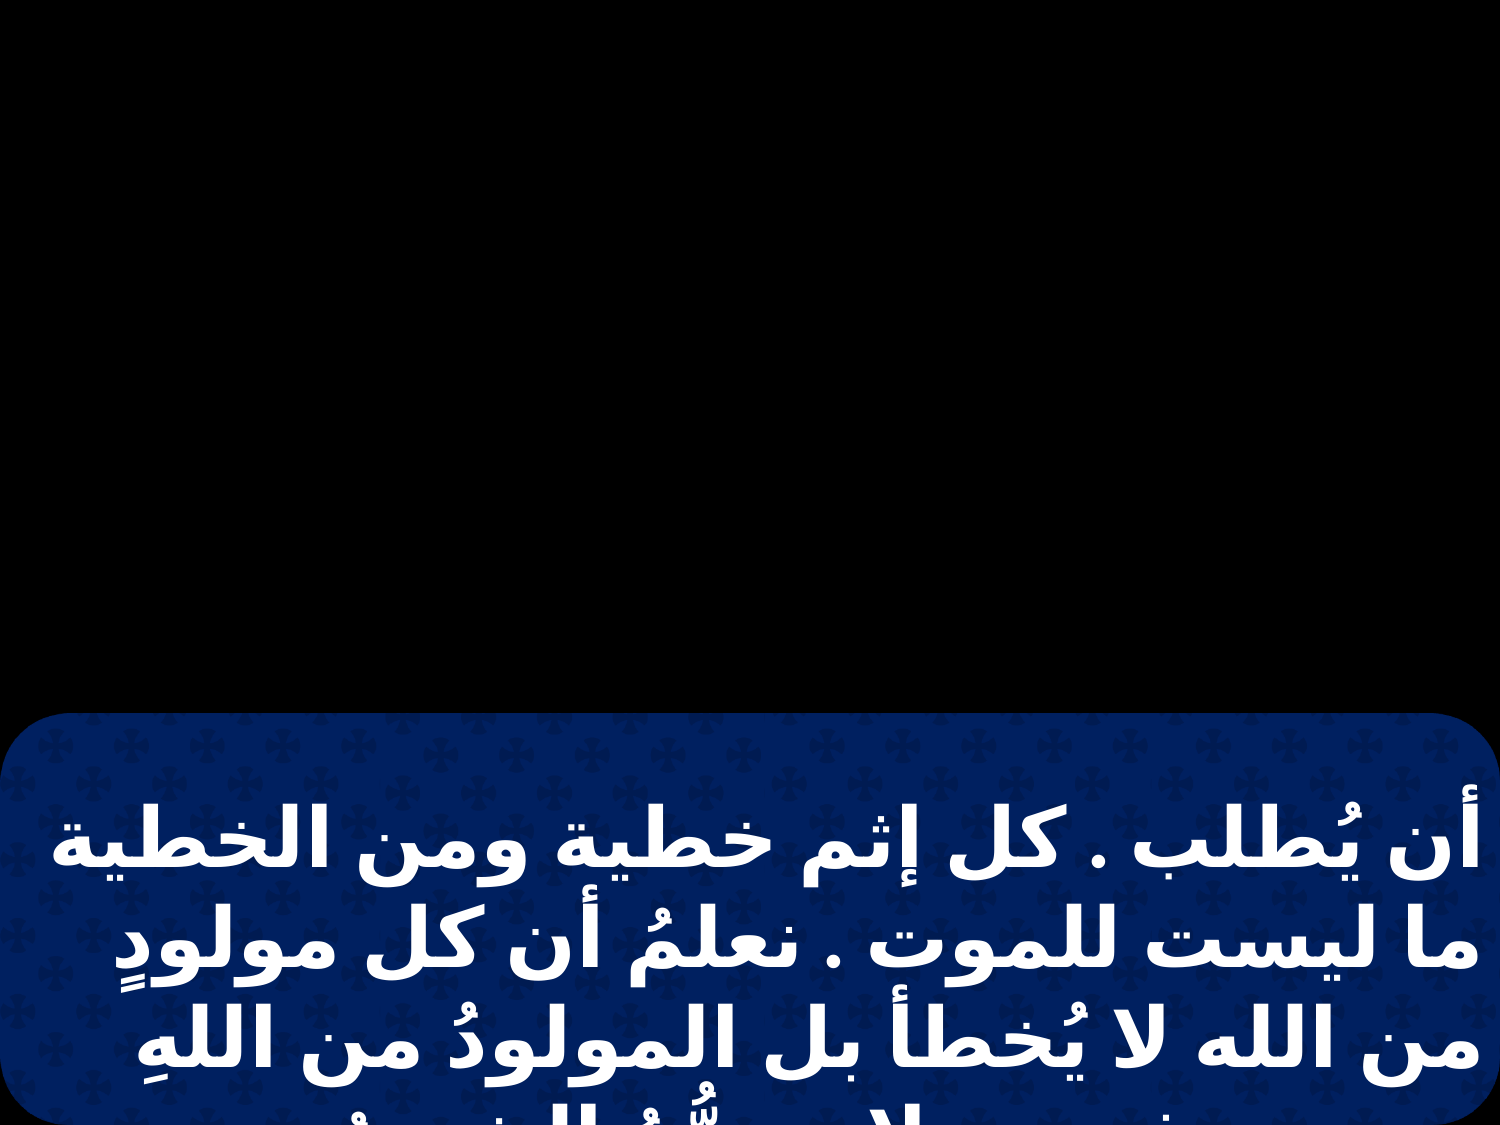

أن يُطلب . كل إثم خطية ومن الخطية ما ليست للموت . نعلمُ أن كل مولودٍ من الله لا يُخطأ بل المولودُ من اللهِ يصون نفسه ولا يمسُّهُ الشريرُ .